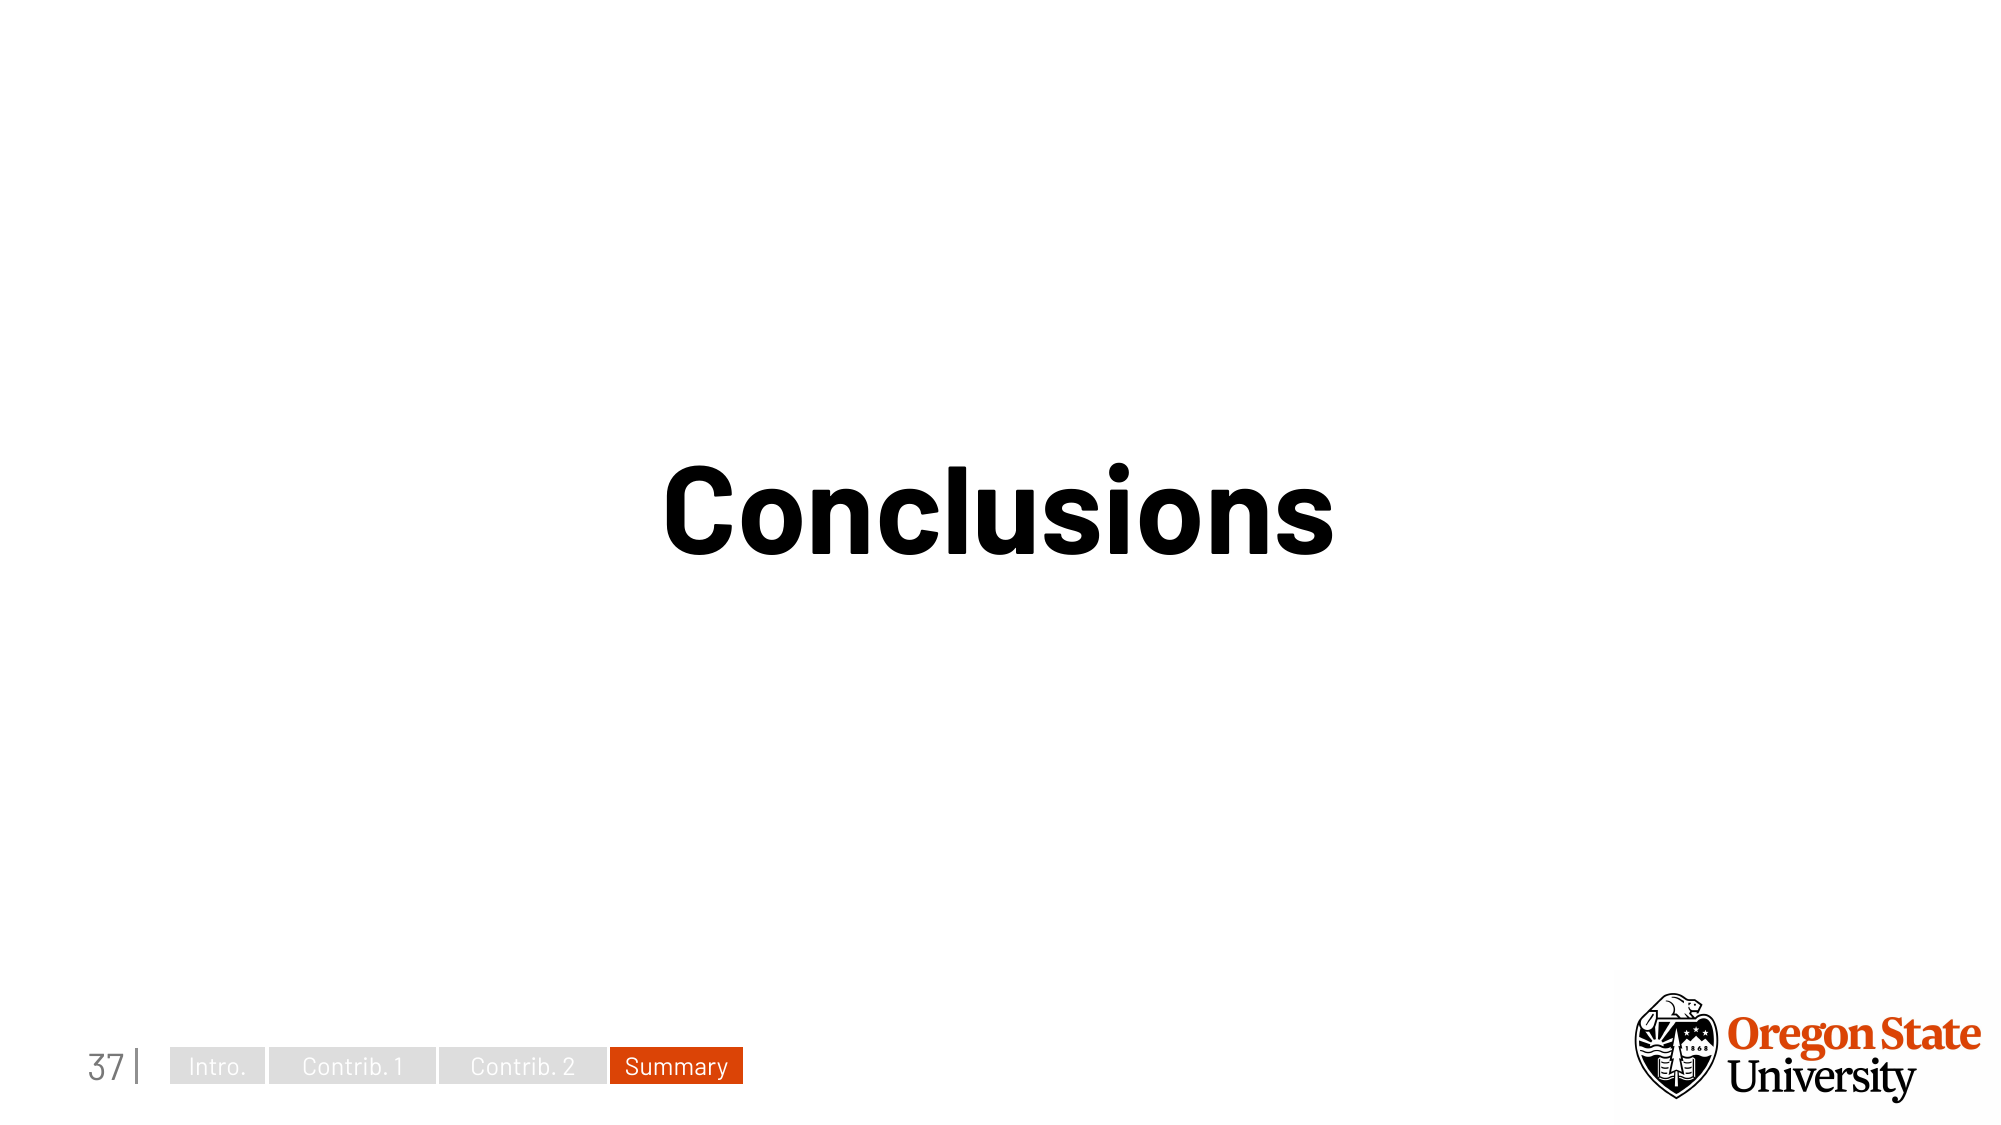

# Conclusions

37
Intro.
Contrib. 1
Contrib. 2
Summary